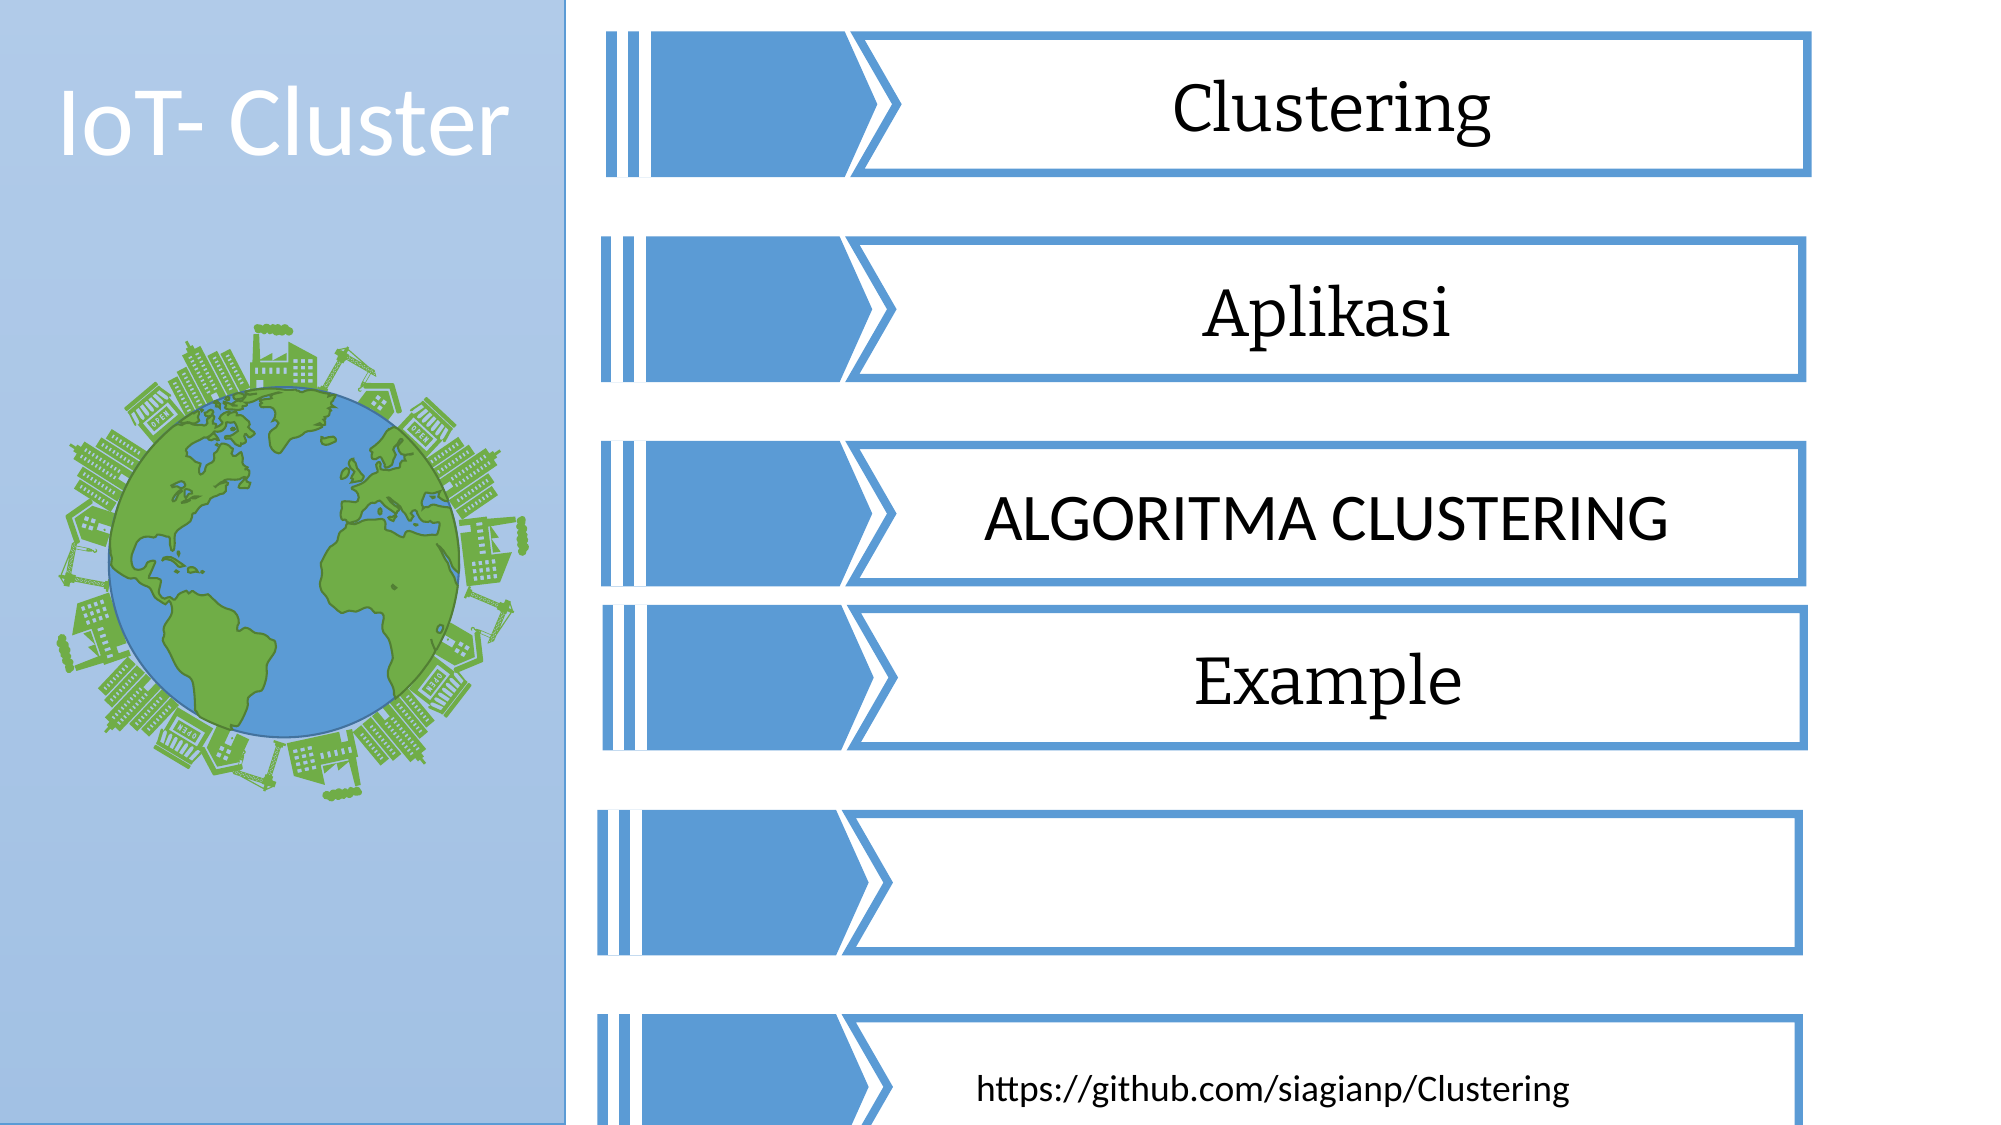

IoT- Cluster

Clustering

Aplikasi

ALGORITMA CLUSTERING

Example

https://github.com/siagianp/Clustering